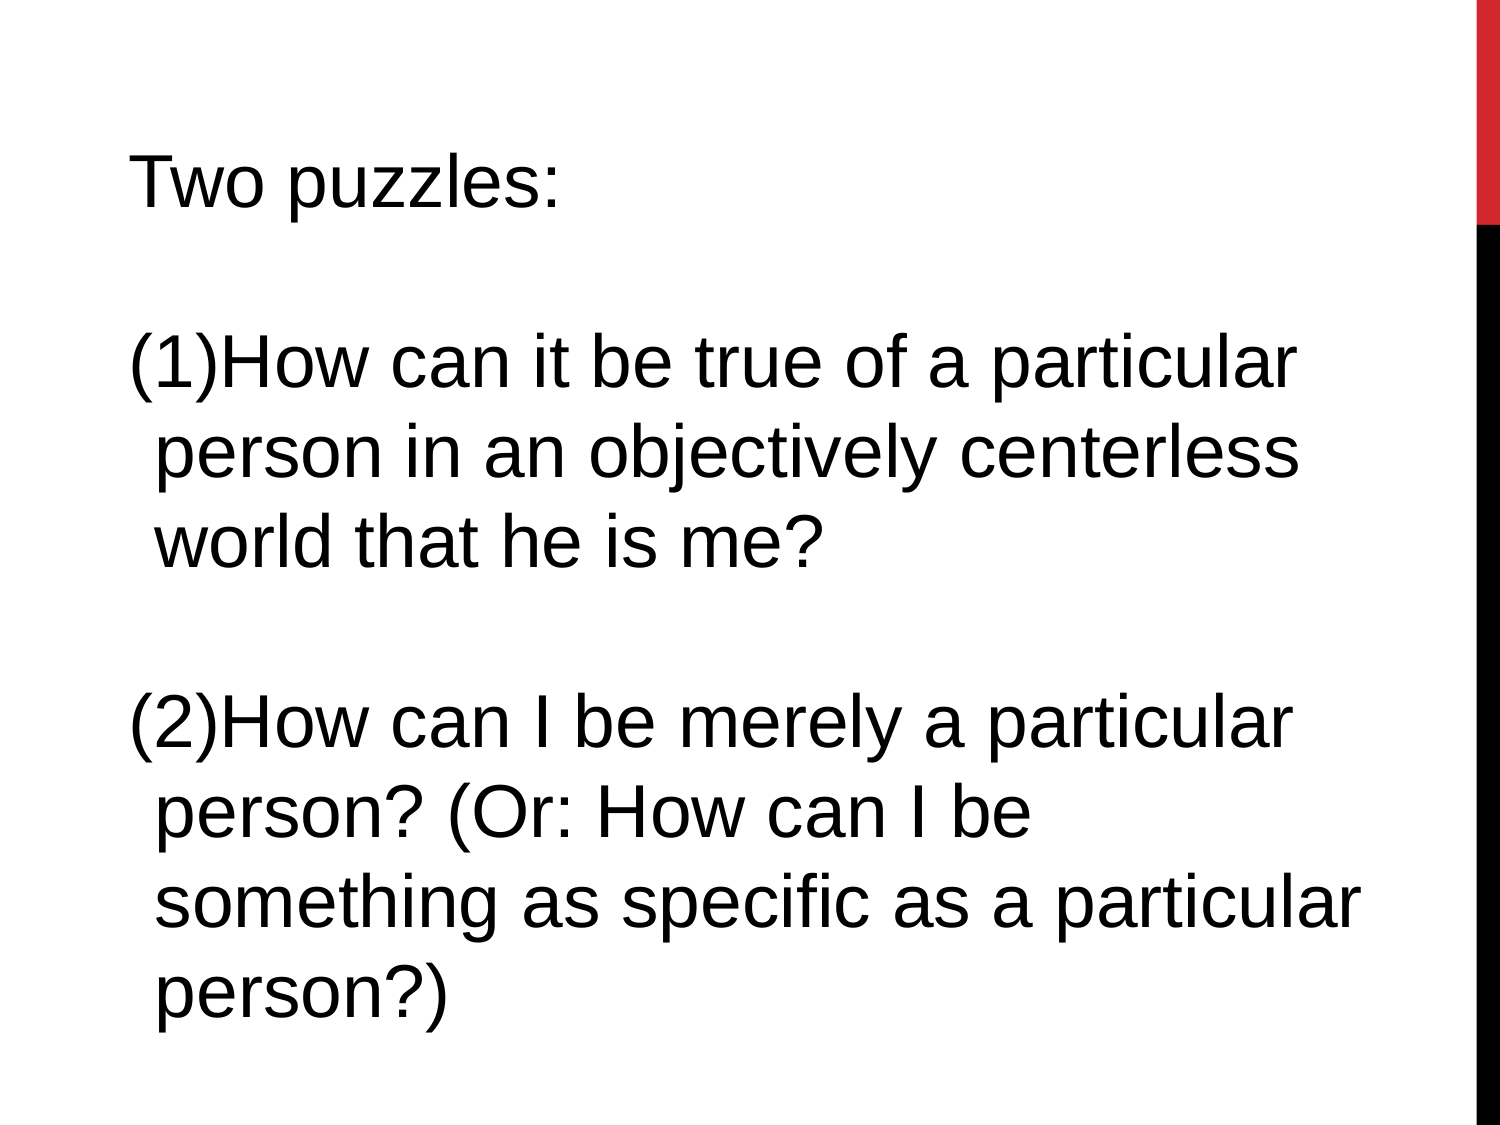

Two puzzles:

How can it be true of a particular person in an objectively centerless world that he is me?
How can I be merely a particular person? (Or: How can I be something as specific as a particular person?)